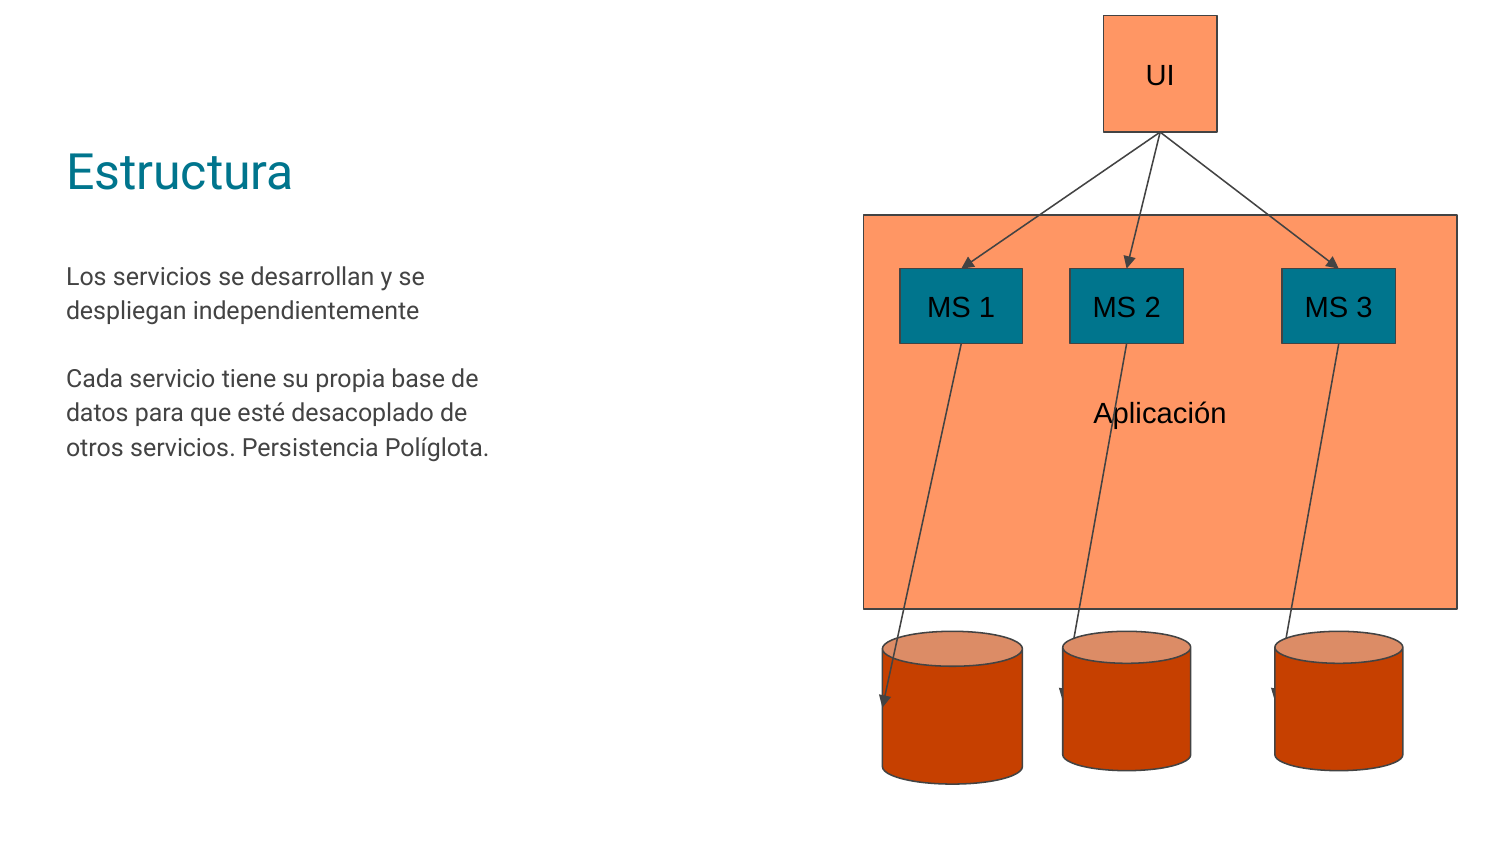

UI
# Estructura
Aplicación
Los servicios se desarrollan y se despliegan independientemente
Cada servicio tiene su propia base de datos para que esté desacoplado de otros servicios. Persistencia Políglota.
MS 1
MS 2
MS 3